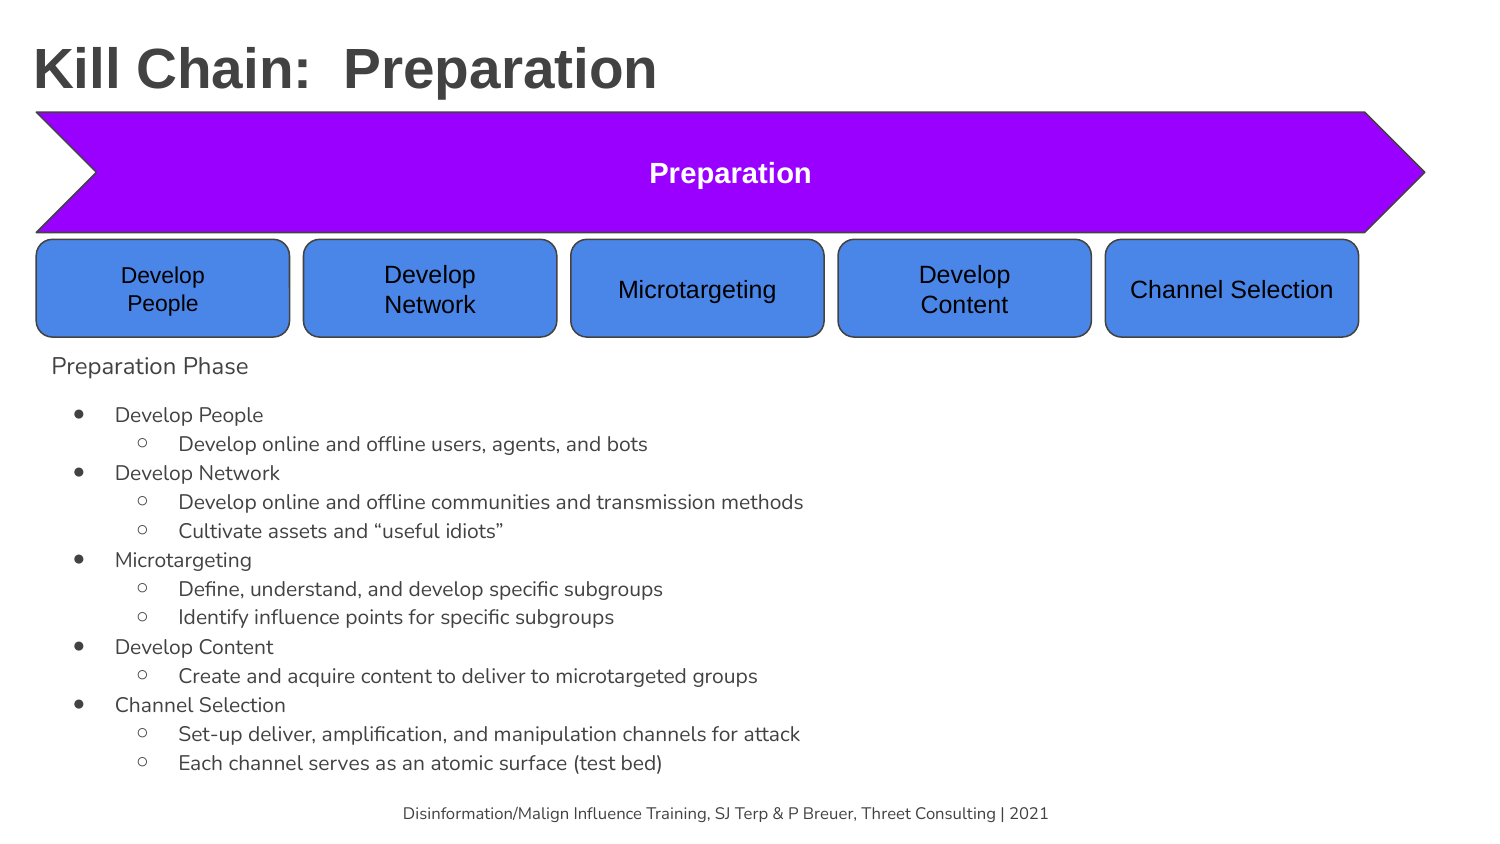

# Kill Chain:  Preparation
Preparation
Develop
People
Develop
Network
Microtargeting
Develop
Content
Channel Selection
Preparation Phase
Develop People
Develop online and offline users, agents, and bots
Develop Network
Develop online and offline communities and transmission methods
Cultivate assets and “useful idiots”
Microtargeting
Define, understand, and develop specific subgroups
Identify influence points for specific subgroups
Develop Content
Create and acquire content to deliver to microtargeted groups
Channel Selection
Set-up deliver, amplification, and manipulation channels for attack
Each channel serves as an atomic surface (test bed)